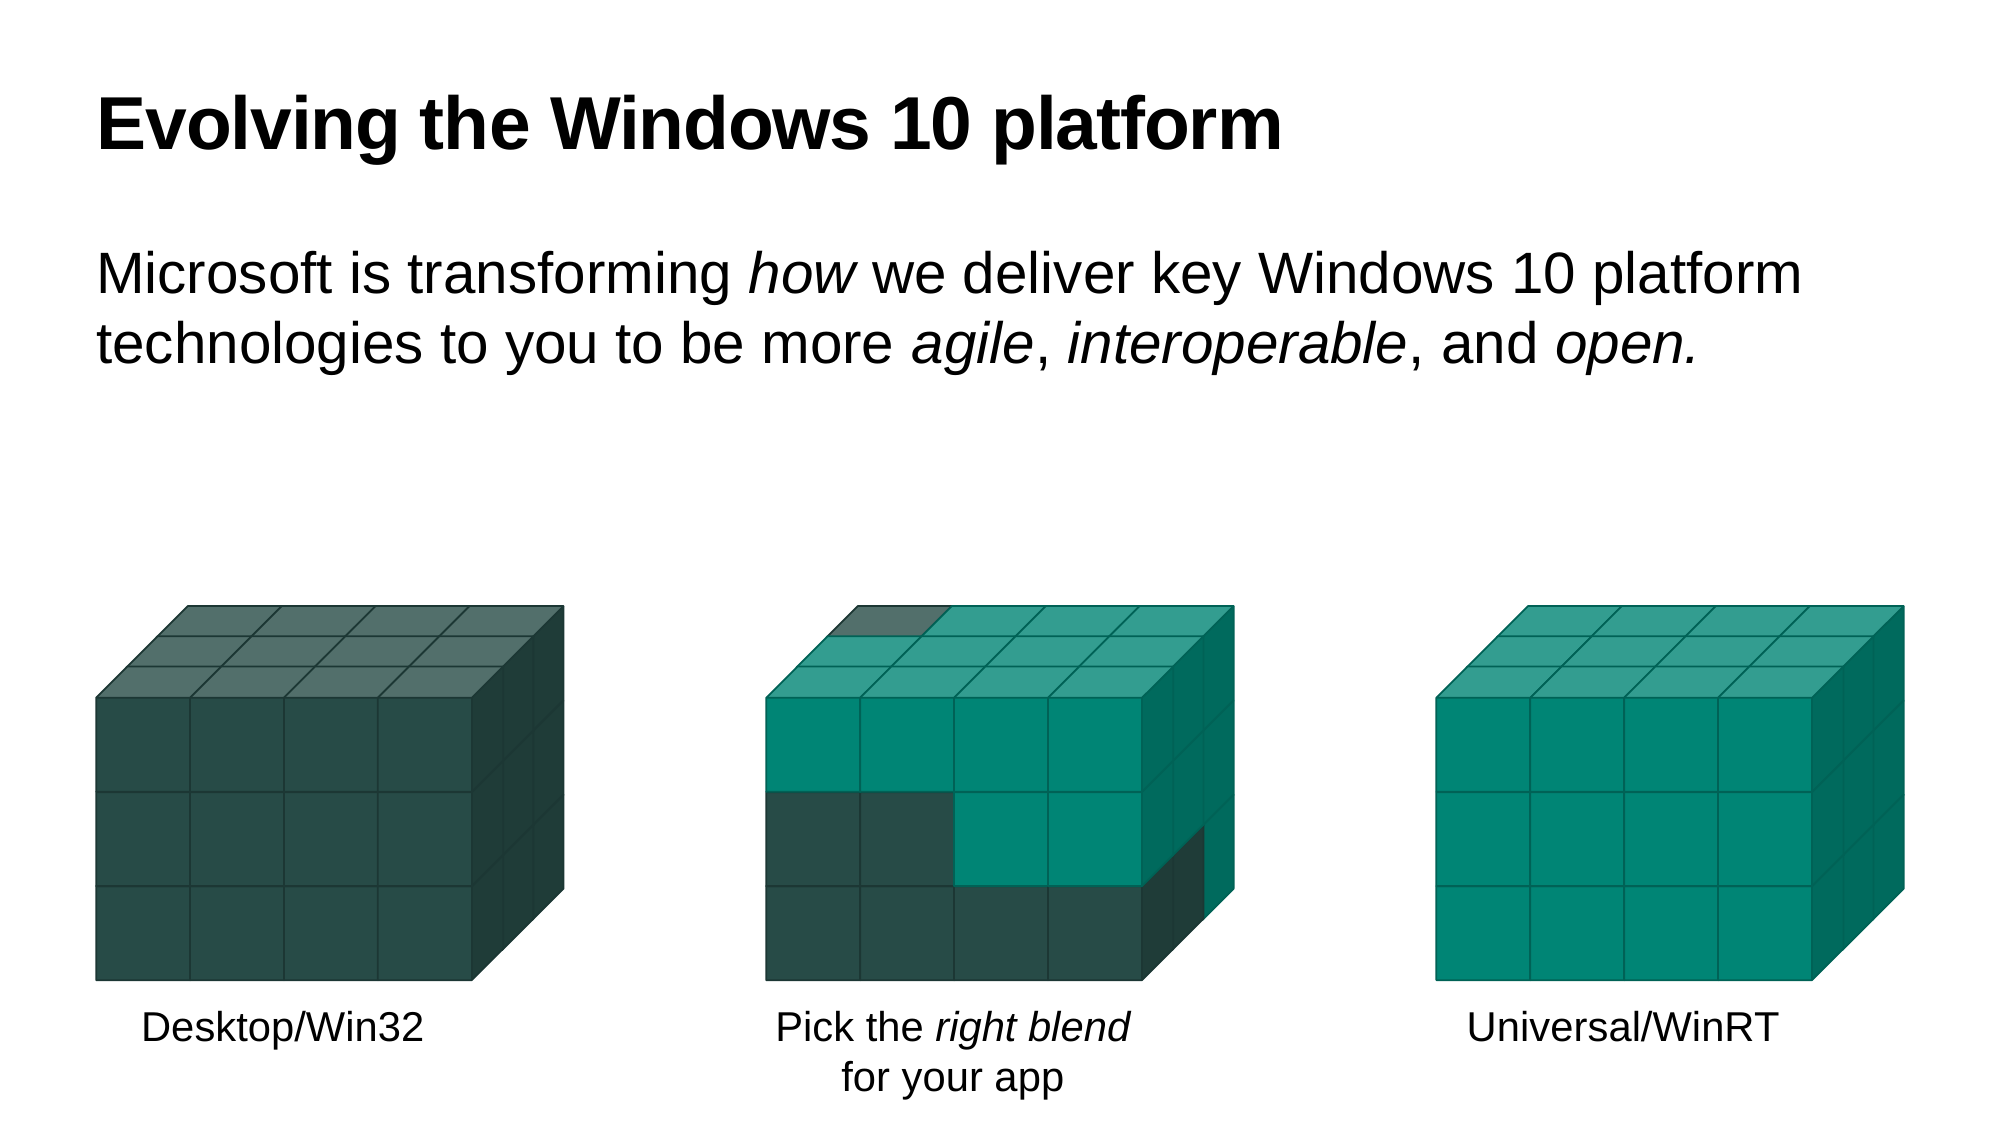

# Evolving the Windows 10 platform
Microsoft is transforming how we deliver key Windows 10 platform technologies to you to be more agile, interoperable, and open.

Pick the right blend for your app

Universal/WinRT

Desktop/Win32